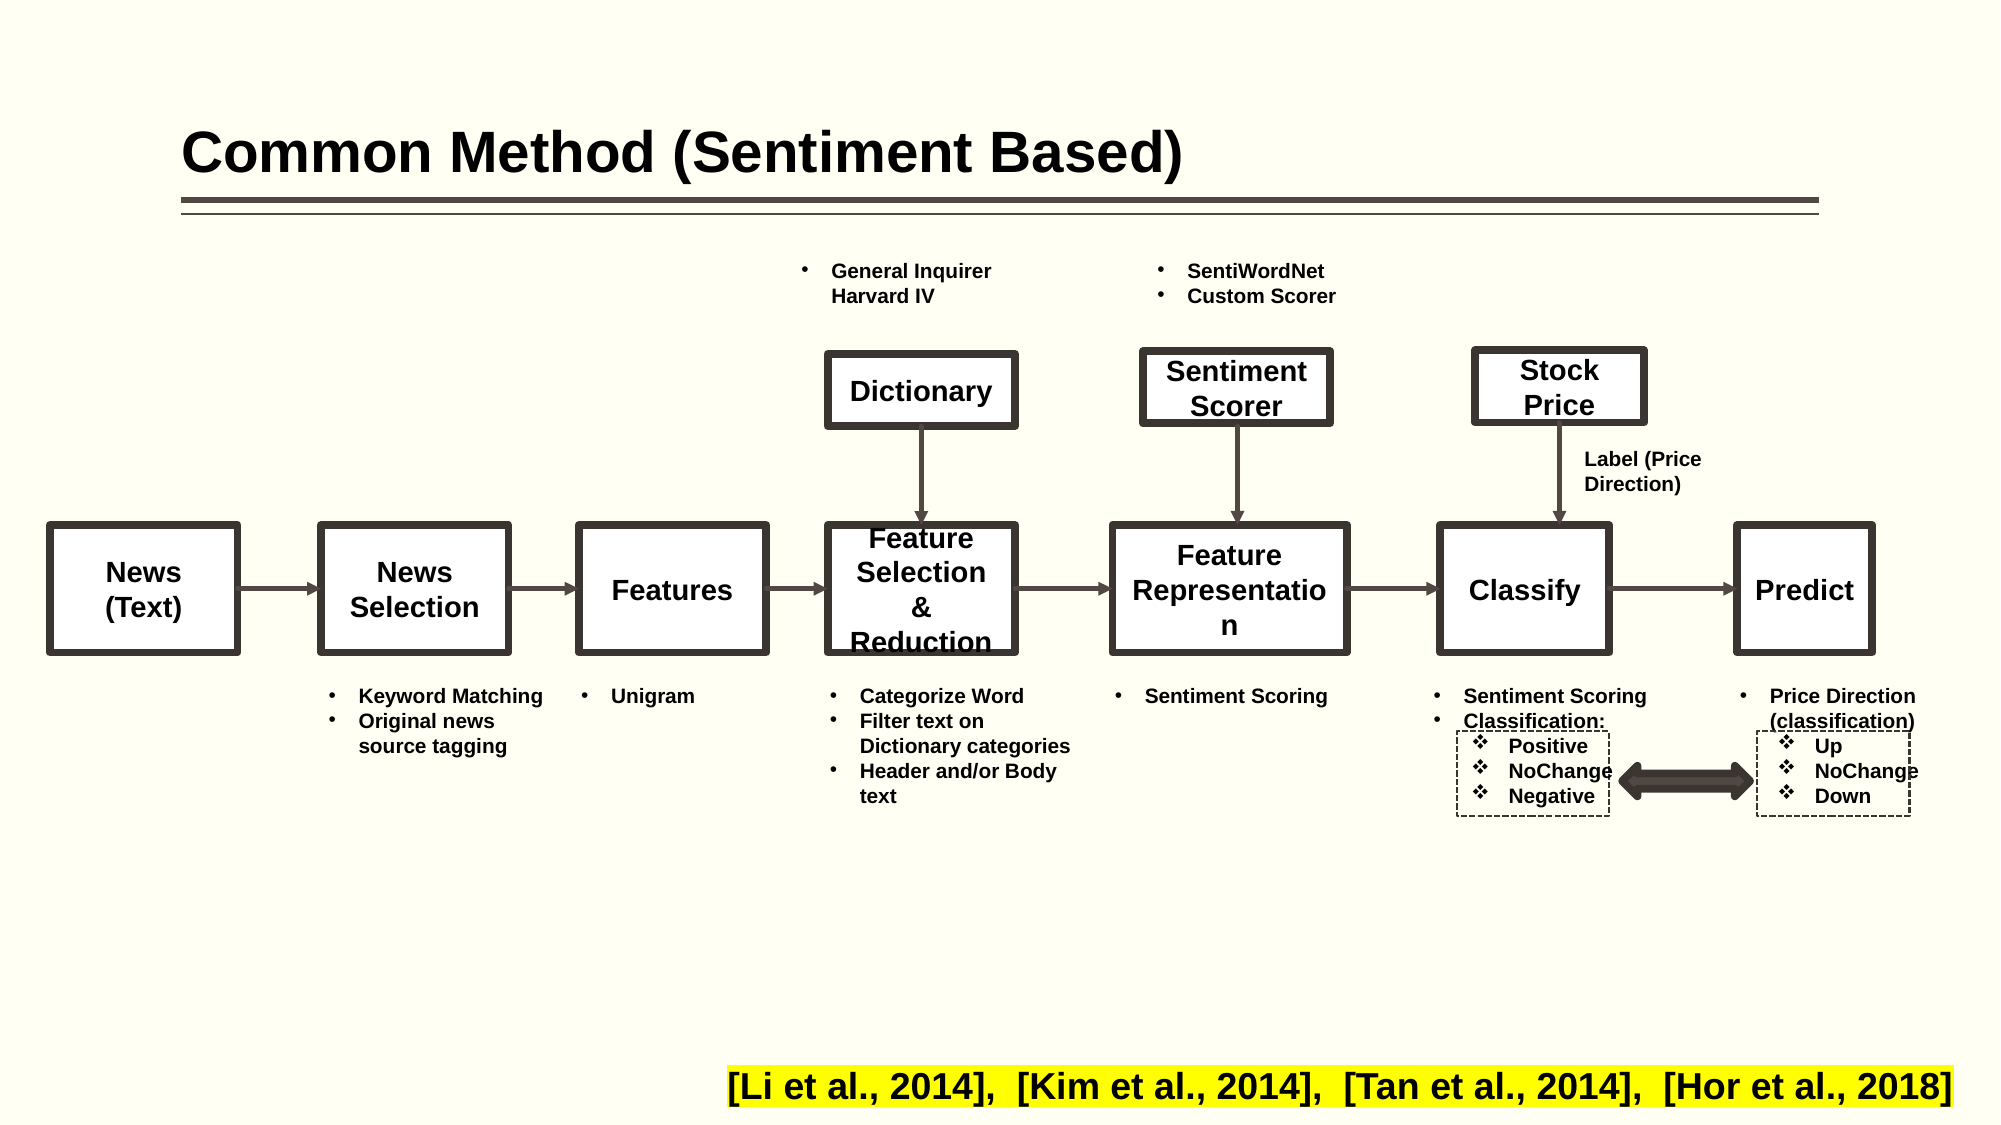

# Common Method (Sentiment Based)
General Inquirer Harvard IV
SentiWordNet
Custom Scorer
Stock Price
Sentiment Scorer
Dictionary
Label (Price Direction)
Predict
News (Text)
Features
Feature Selection & Reduction
Feature Representation
Classify
News Selection
Keyword Matching
Original news source tagging
Unigram
Categorize Word
Filter text on Dictionary categories
Header and/or Body text
Sentiment Scoring
Sentiment Scoring
Classification:
Positive
NoChange
Negative
Price Direction (classification)
Up
NoChange
Down

[Li et al., 2014],  [Kim et al., 2014],  [Tan et al., 2014],  [Hor et al., 2018]